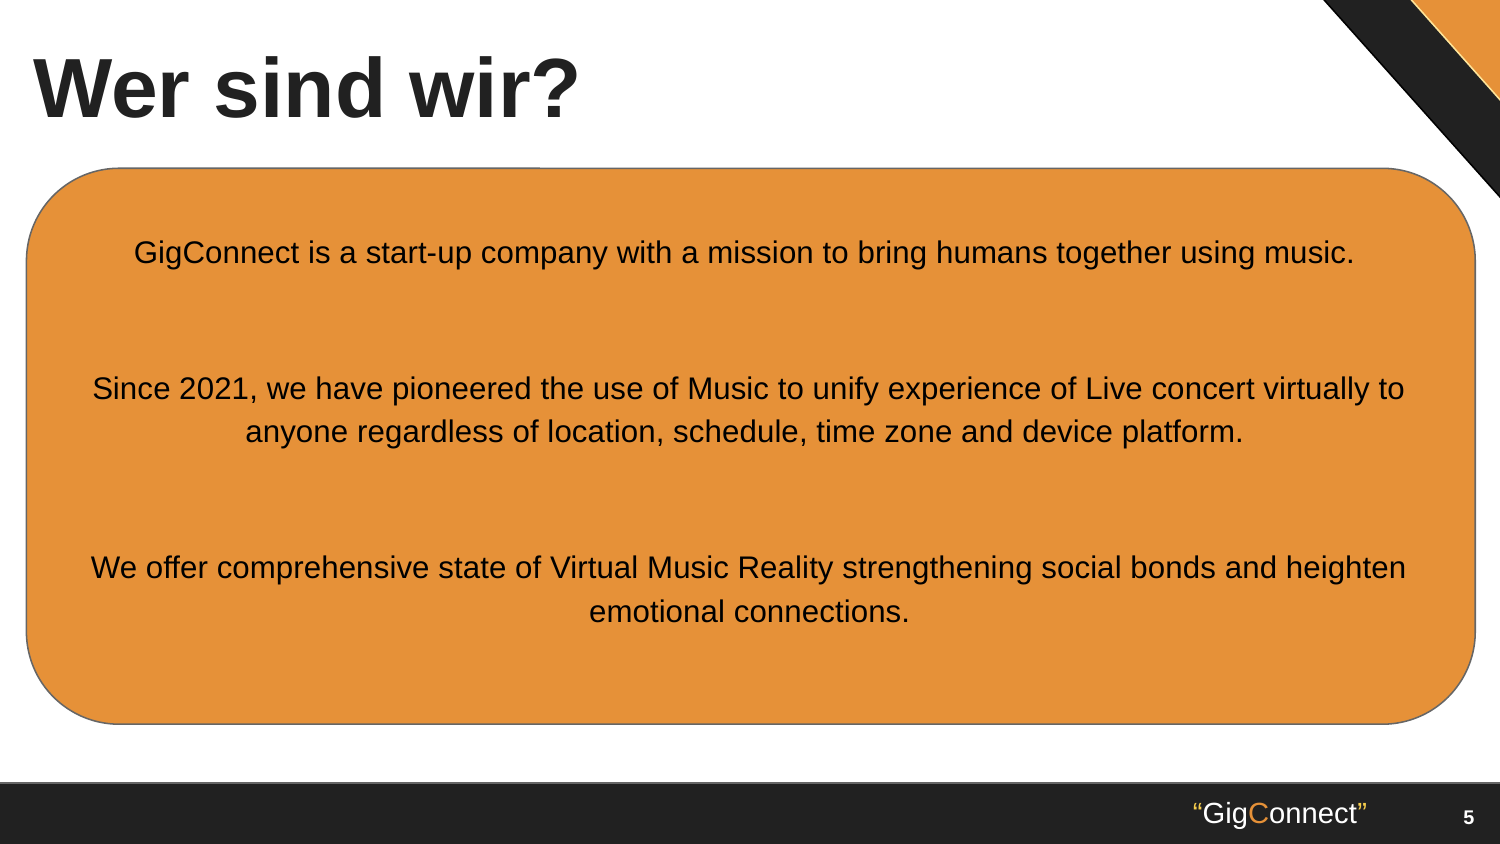

# Wer sind wir?

GigConnect is a start-up company with a mission to bring humans together using music.

Since 2021, we have pioneered the use of Music to unify experience of Live concert virtually to anyone regardless of location, schedule, time zone and device platform.

We offer comprehensive state of Virtual Music Reality strengthening social bonds and heighten emotional connections.
5